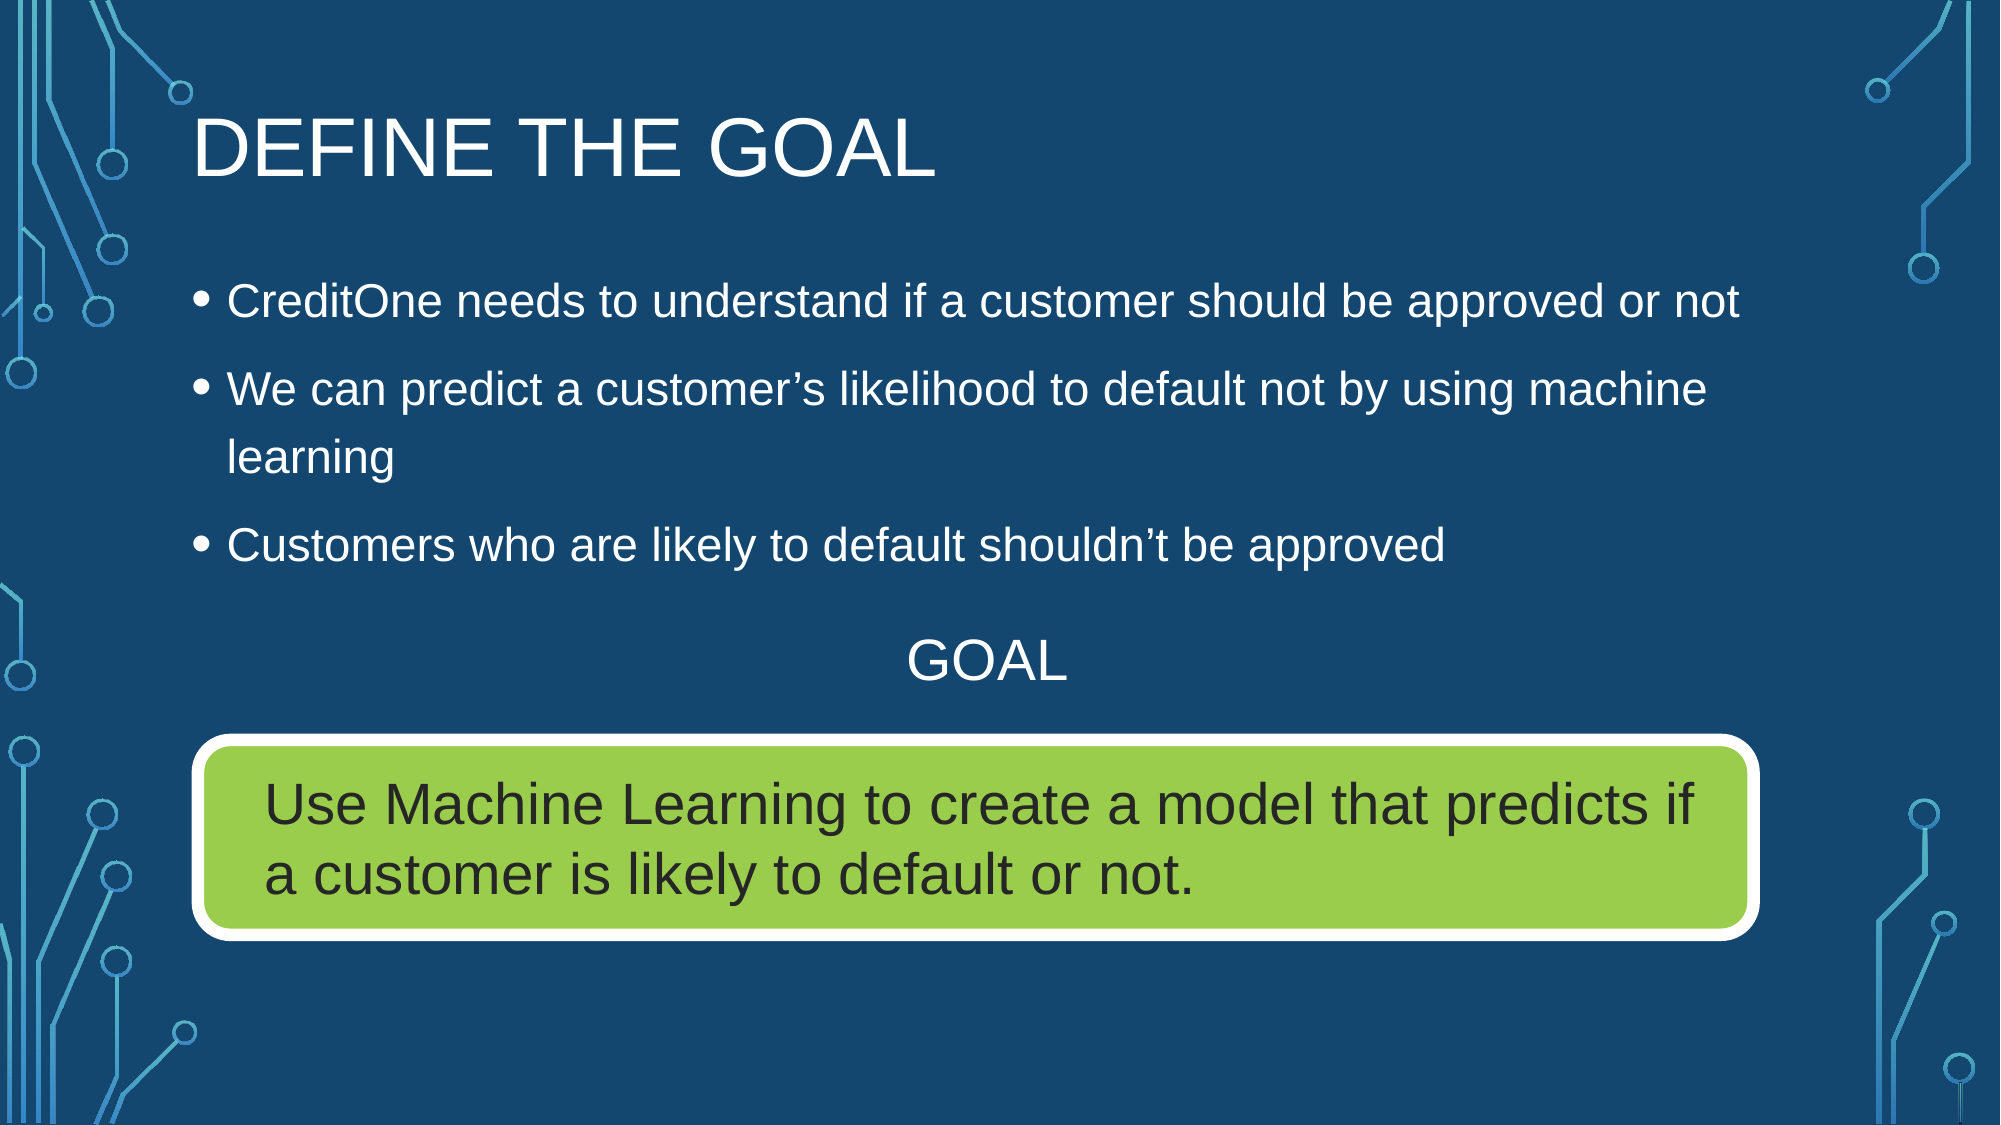

# Define the Goal
CreditOne needs to understand if a customer should be approved or not
We can predict a customer’s likelihood to default not by using machine learning
Customers who are likely to default shouldn’t be approved
GOAL

Use Machine Learning to create a model that predicts if a customer is likely to default or not.